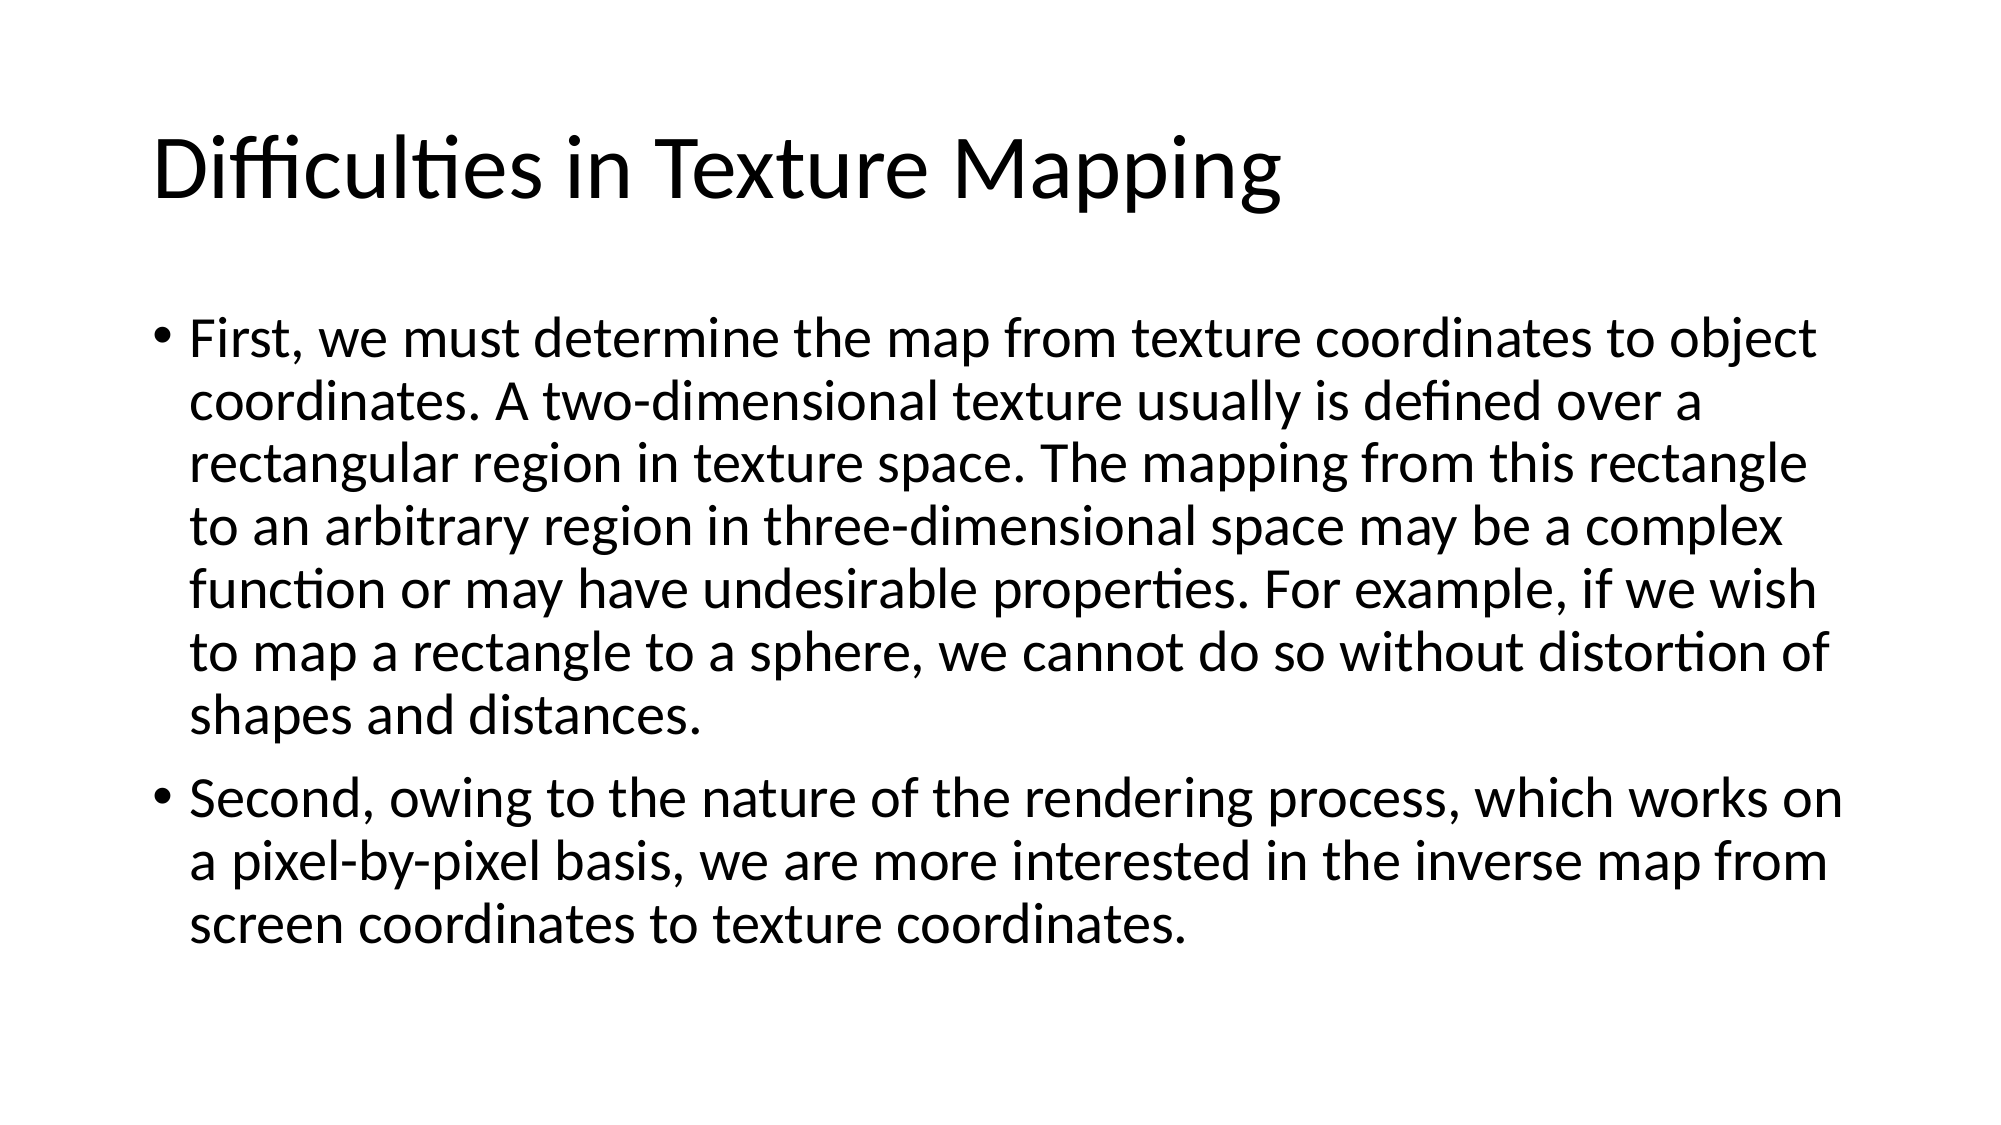

# Difficulties in Texture Mapping
First, we must determine the map from texture coordinates to object coordinates. A two-dimensional texture usually is defined over a rectangular region in texture space. The mapping from this rectangle to an arbitrary region in three-dimensional space may be a complex function or may have undesirable properties. For example, if we wish to map a rectangle to a sphere, we cannot do so without distortion of shapes and distances.
Second, owing to the nature of the rendering process, which works on a pixel-by-pixel basis, we are more interested in the inverse map from screen coordinates to texture coordinates.